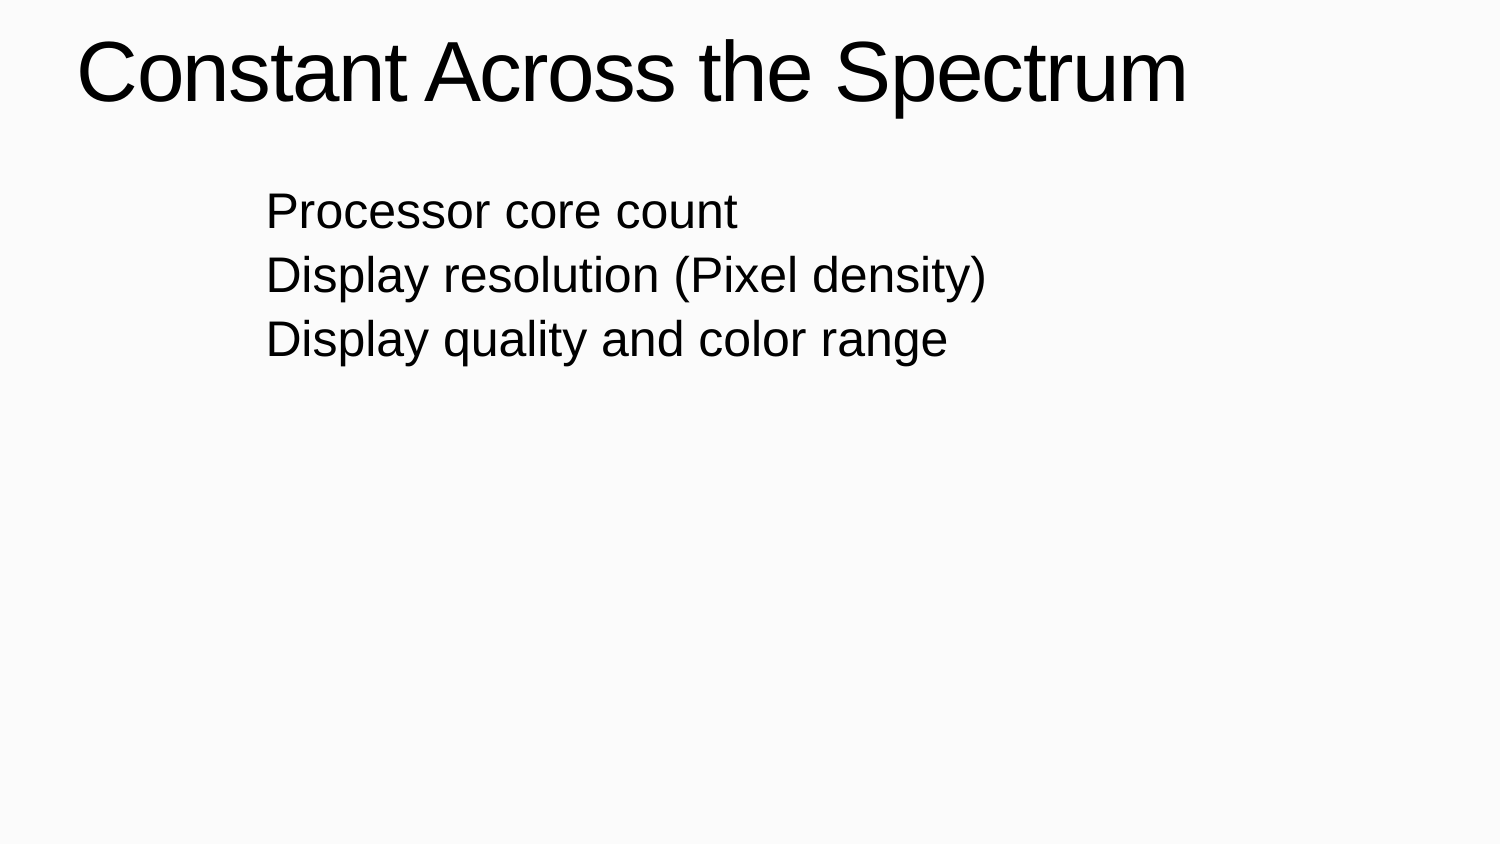

# Constant Across the Spectrum
Processor core count
Display resolution (Pixel density)
Display quality and color range